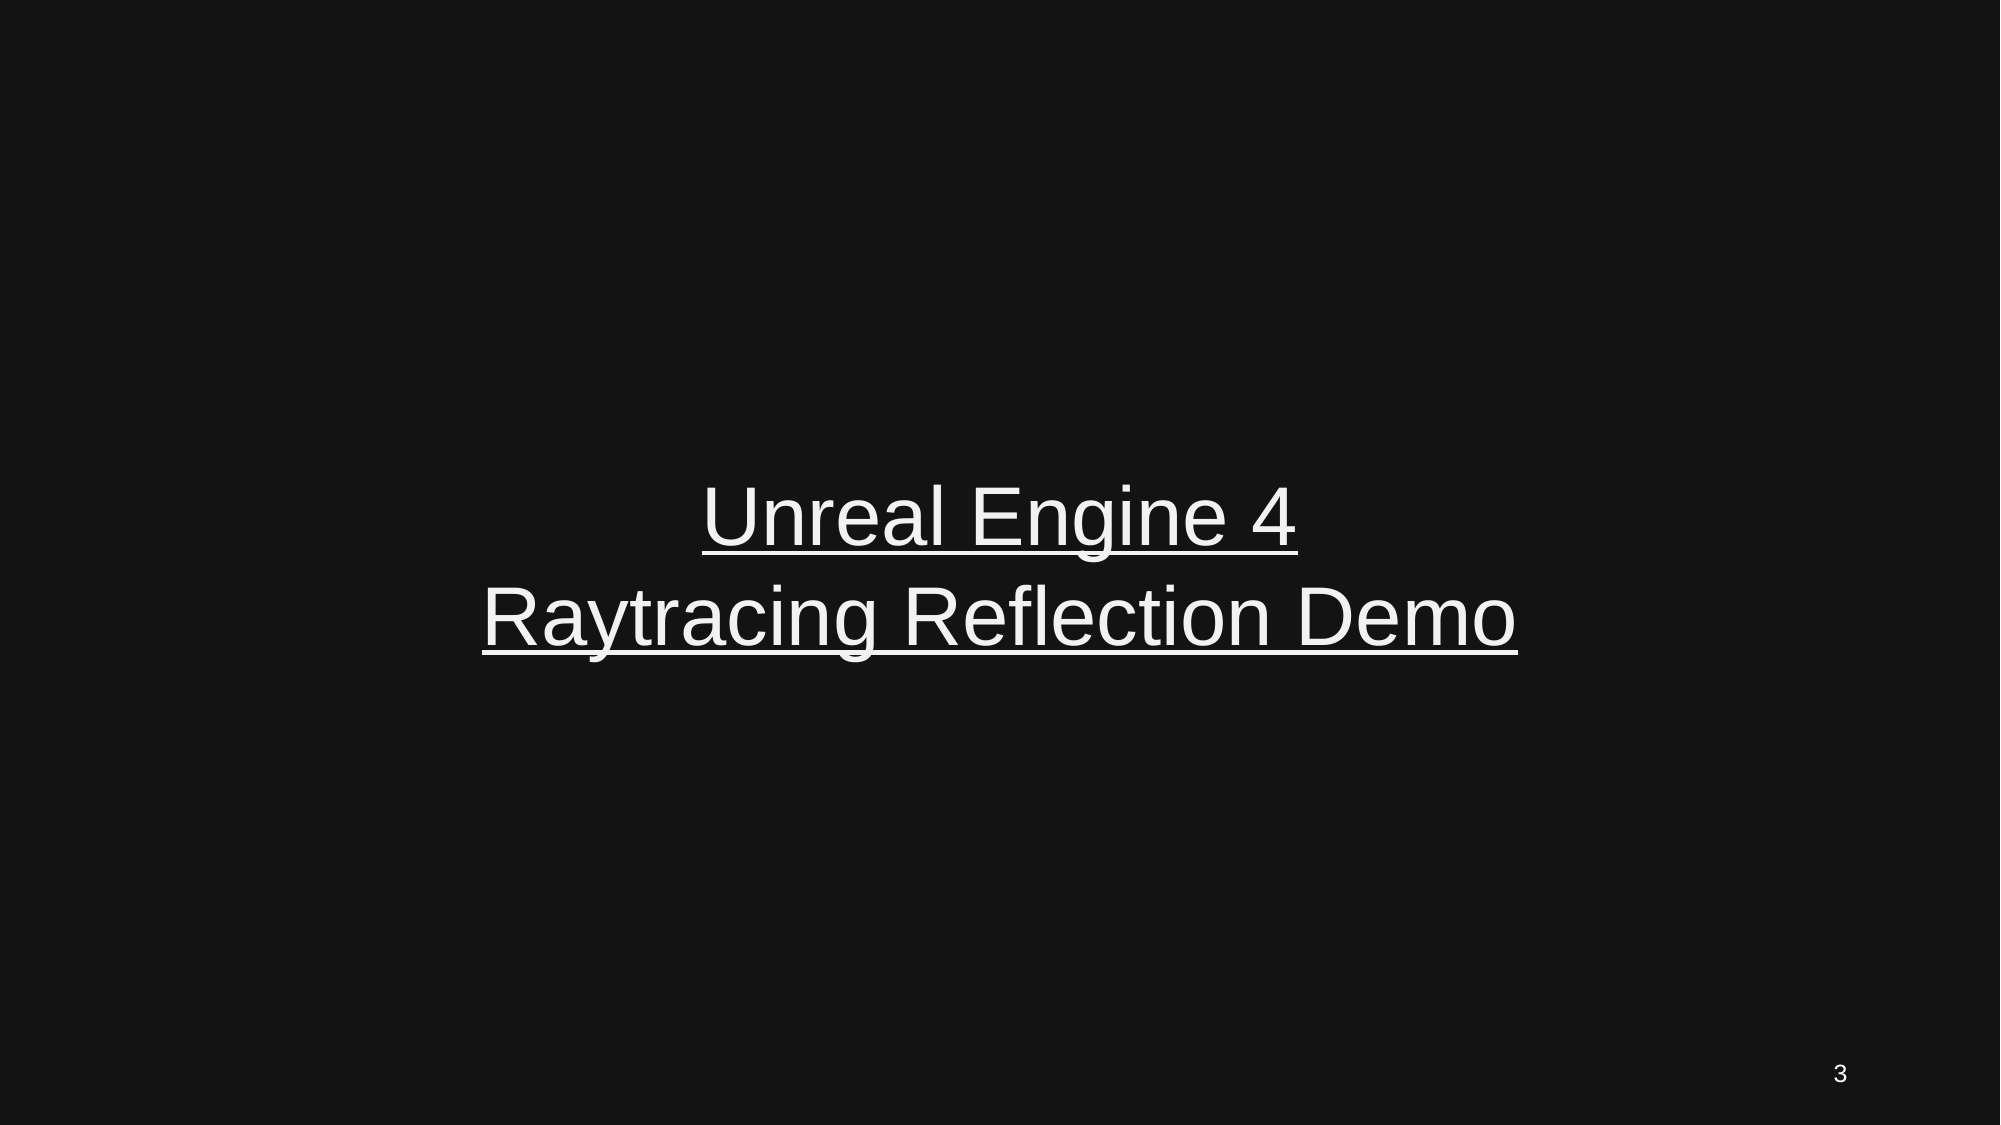

Unreal Engine 4
Raytracing Reflection Demo
3